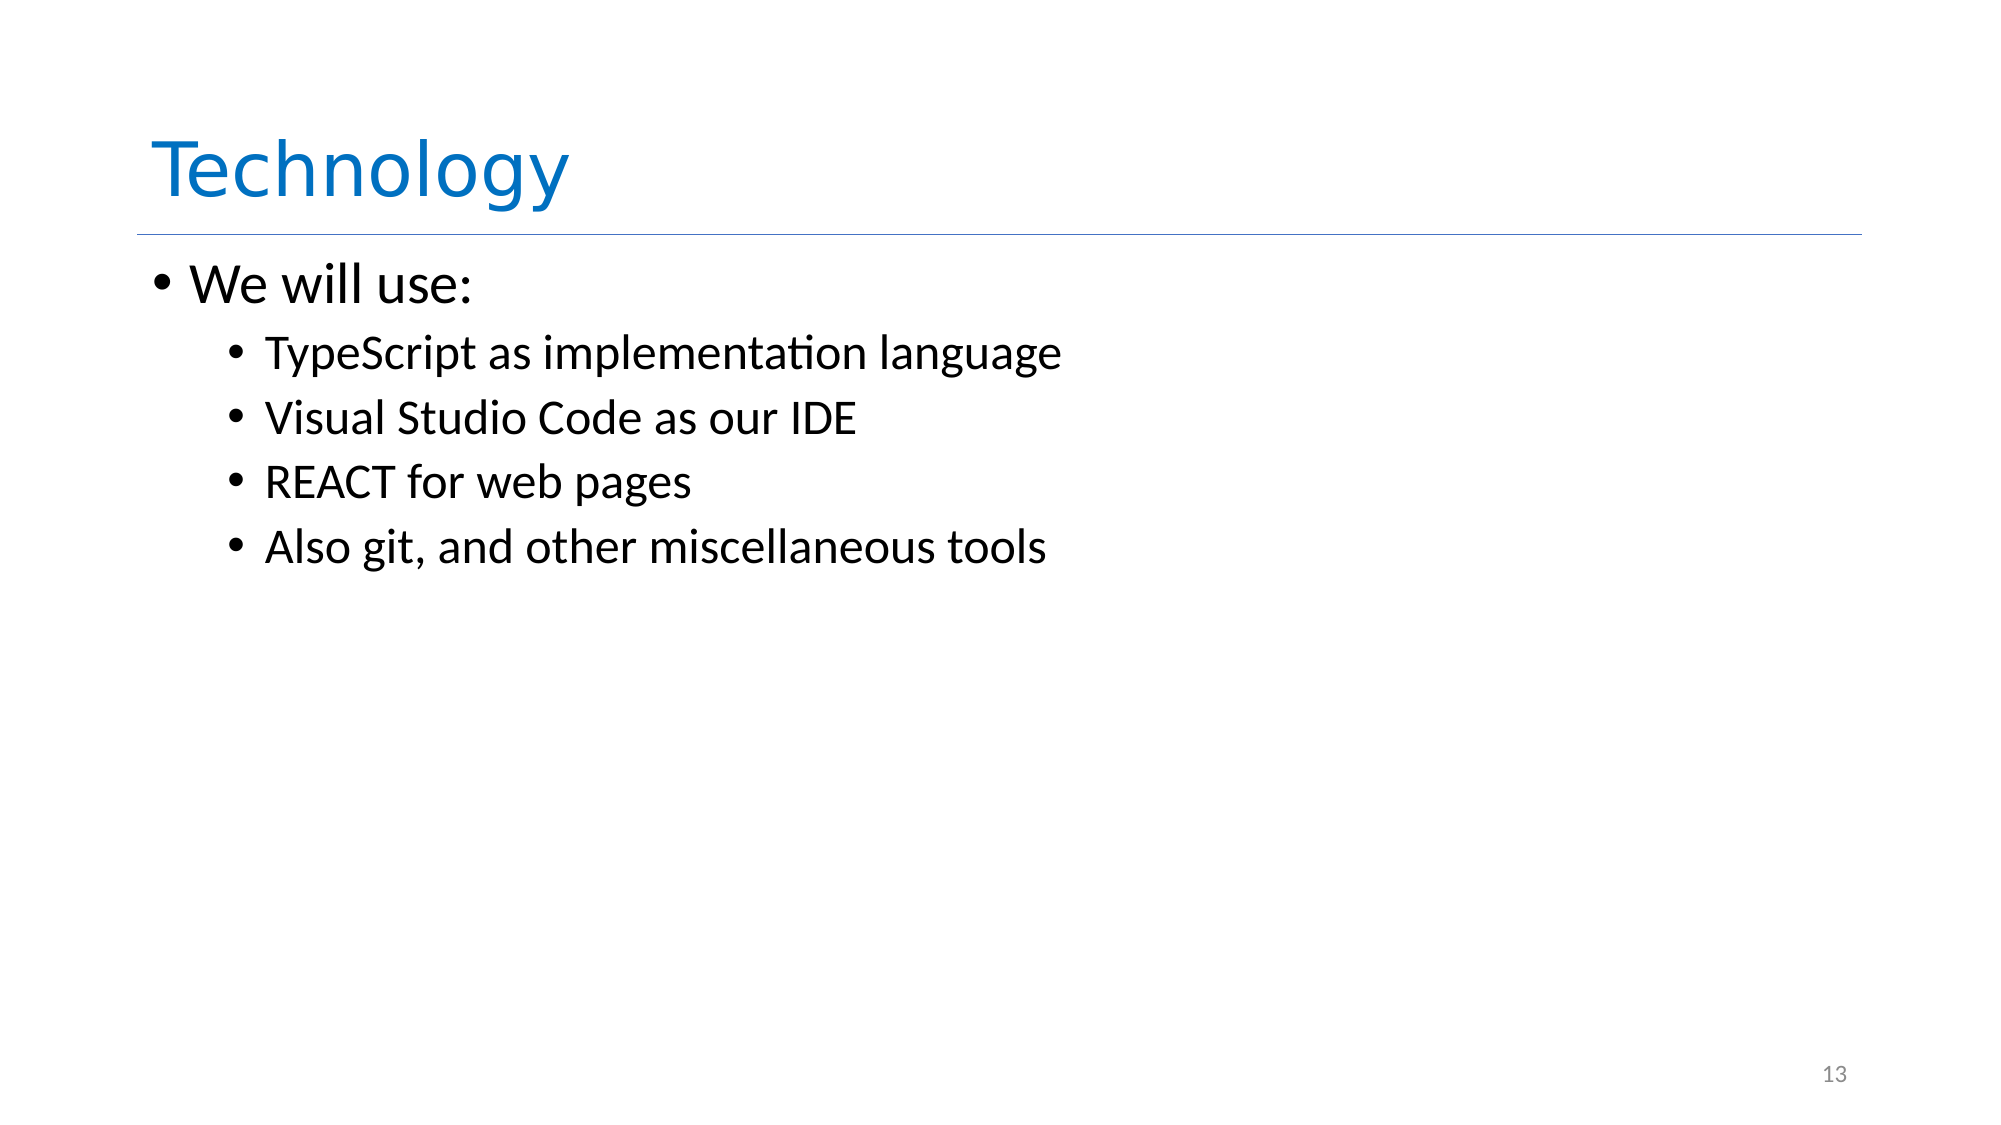

# Technology
We will use:
TypeScript as implementation language
Visual Studio Code as our IDE
REACT for web pages
Also git, and other miscellaneous tools

13